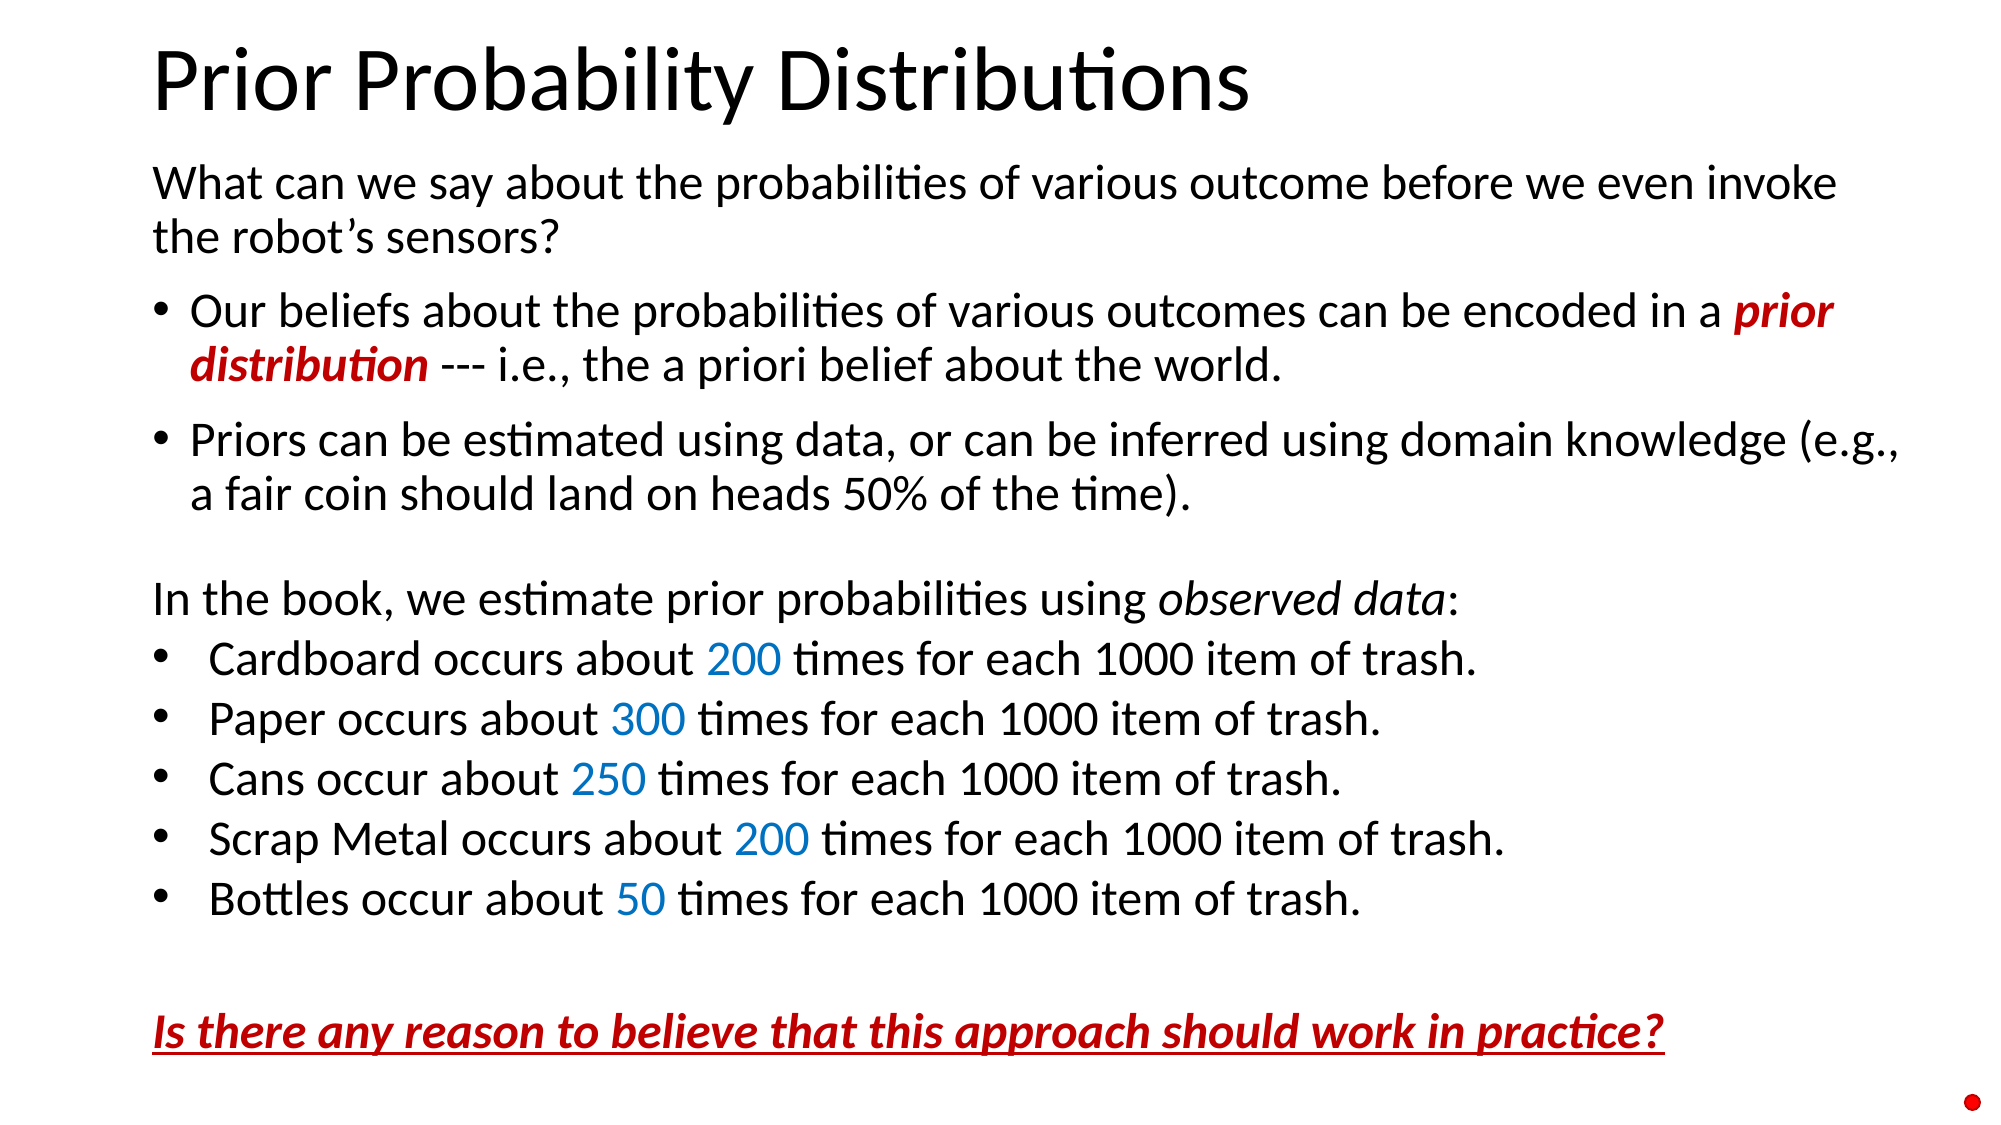

# Prior Probability Distributions
What can we say about the probabilities of various outcome before we even invoke the robot’s sensors?
Our beliefs about the probabilities of various outcomes can be encoded in a prior distribution --- i.e., the a priori belief about the world.
Priors can be estimated using data, or can be inferred using domain knowledge (e.g., a fair coin should land on heads 50% of the time).
In the book, we estimate prior probabilities using observed data:
Cardboard occurs about 200 times for each 1000 item of trash.
Paper occurs about 300 times for each 1000 item of trash.
Cans occur about 250 times for each 1000 item of trash.
Scrap Metal occurs about 200 times for each 1000 item of trash.
Bottles occur about 50 times for each 1000 item of trash.
Is there any reason to believe that this approach should work in practice?